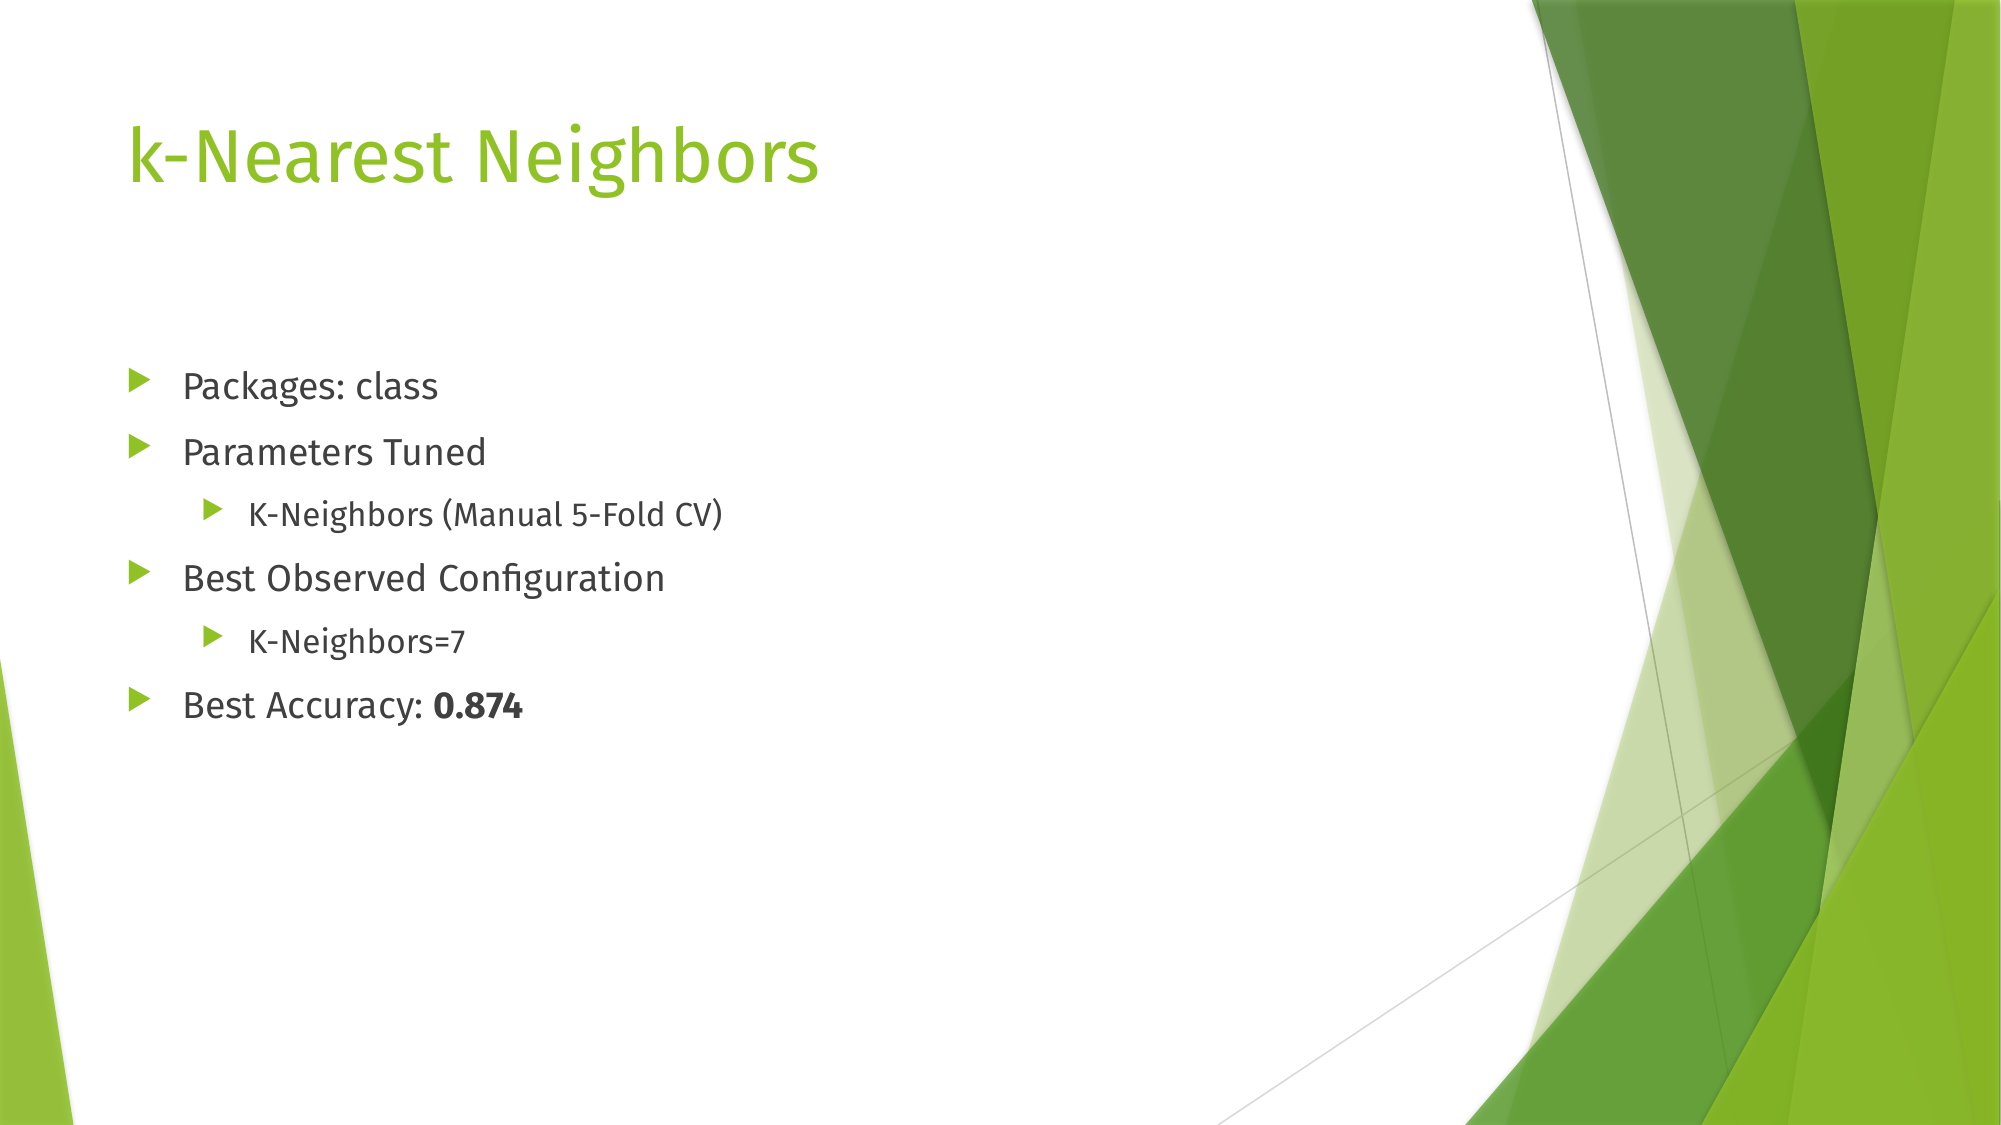

# k-Nearest Neighbors
Packages: class
Parameters Tuned
K-Neighbors (Manual 5-Fold CV)
Best Observed Configuration
K-Neighbors=7
Best Accuracy: 0.874